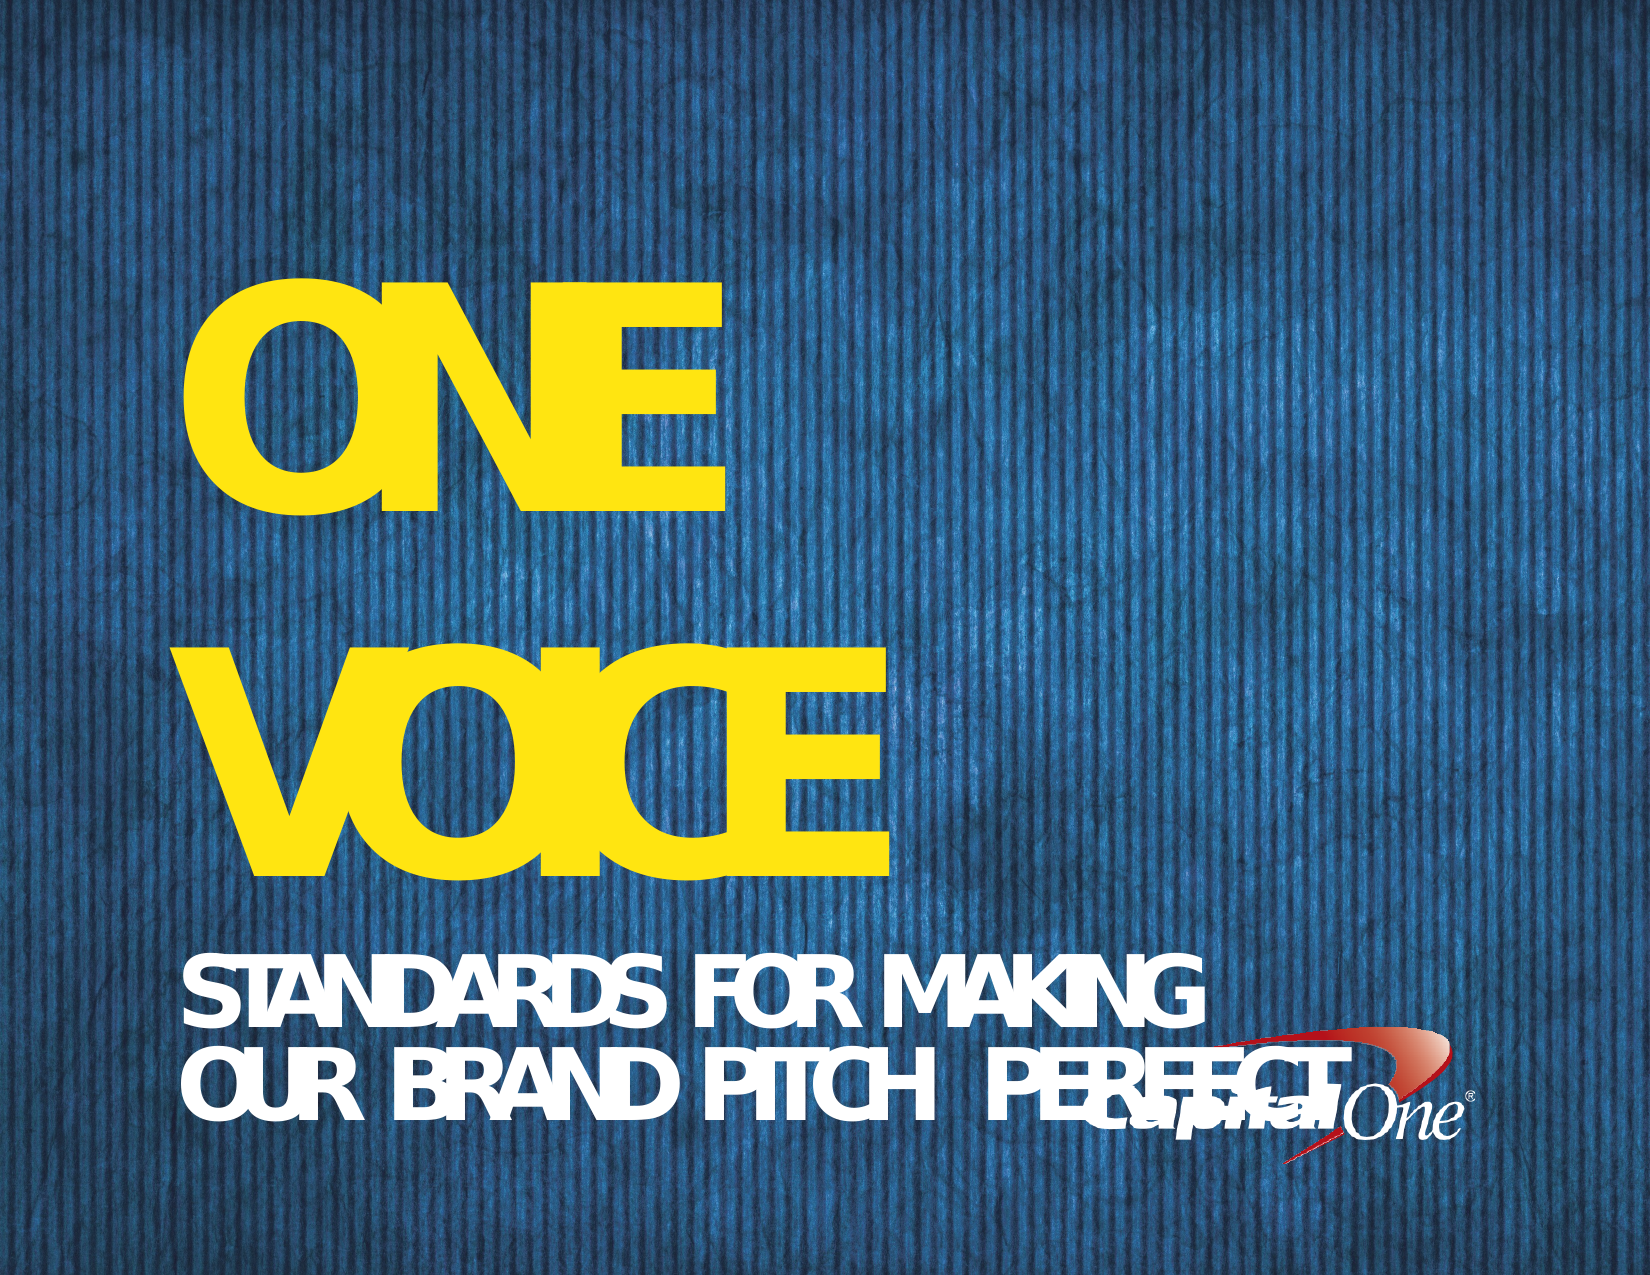

# ONE VOICE
STANDARDS FOR MAKING OUR  BRAND PITCH PERFECT